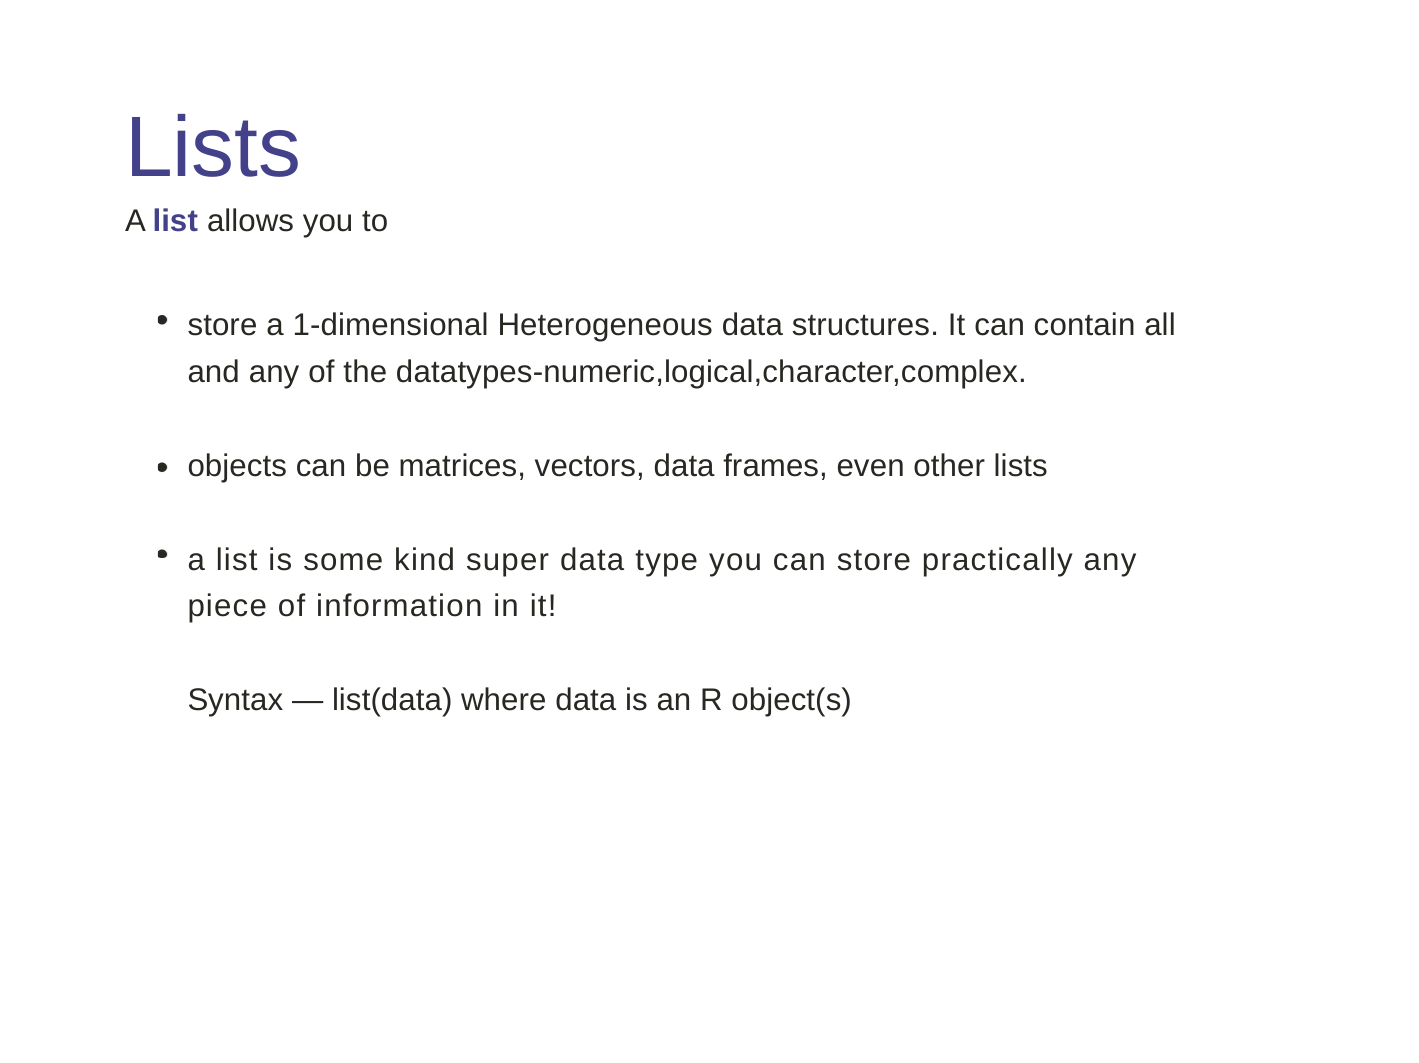

Lists
A list allows you to
store a 1-dimensional Heterogeneous data structures. It can contain all and any of the datatypes-numeric,logical,character,complex.

objects can be matrices, vectors, data frames, even other lists
a list is some kind super data type you can store practically any piece of information in it!
Syntax — list(data) where data is an R object(s)